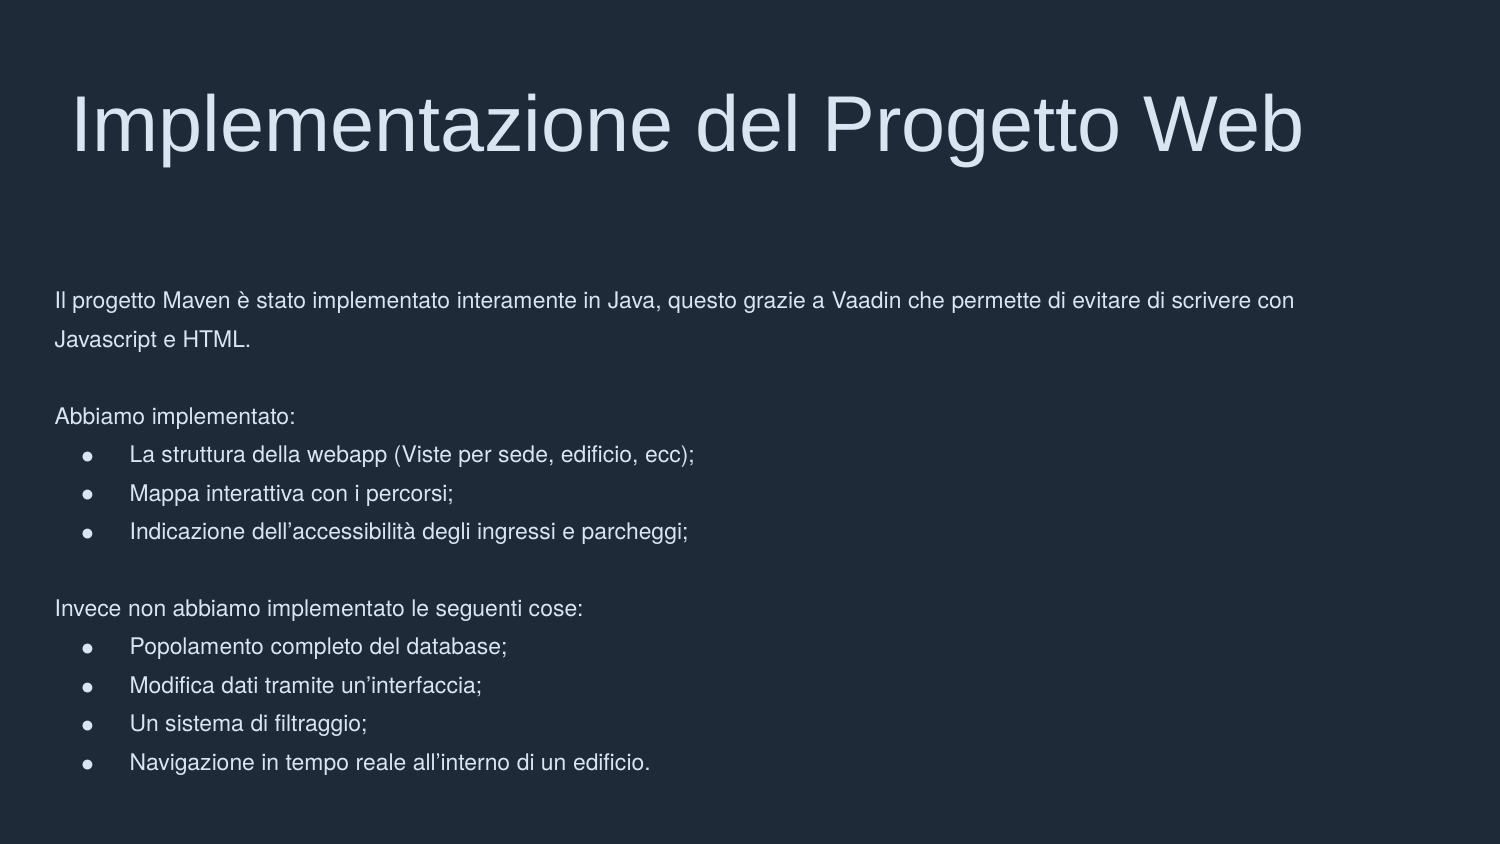

Implementazione del Progetto Web
Il progetto Maven è stato implementato interamente in Java, questo grazie a Vaadin che permette di evitare di scrivere con Javascript e HTML.

Abbiamo implementato:
La struttura della webapp (Viste per sede, edificio, ecc);
Mappa interattiva con i percorsi;
Indicazione dell’accessibilità degli ingressi e parcheggi;

Invece non abbiamo implementato le seguenti cose:
Popolamento completo del database;
Modifica dati tramite un’interfaccia;
Un sistema di filtraggio;
Navigazione in tempo reale all’interno di un edificio.